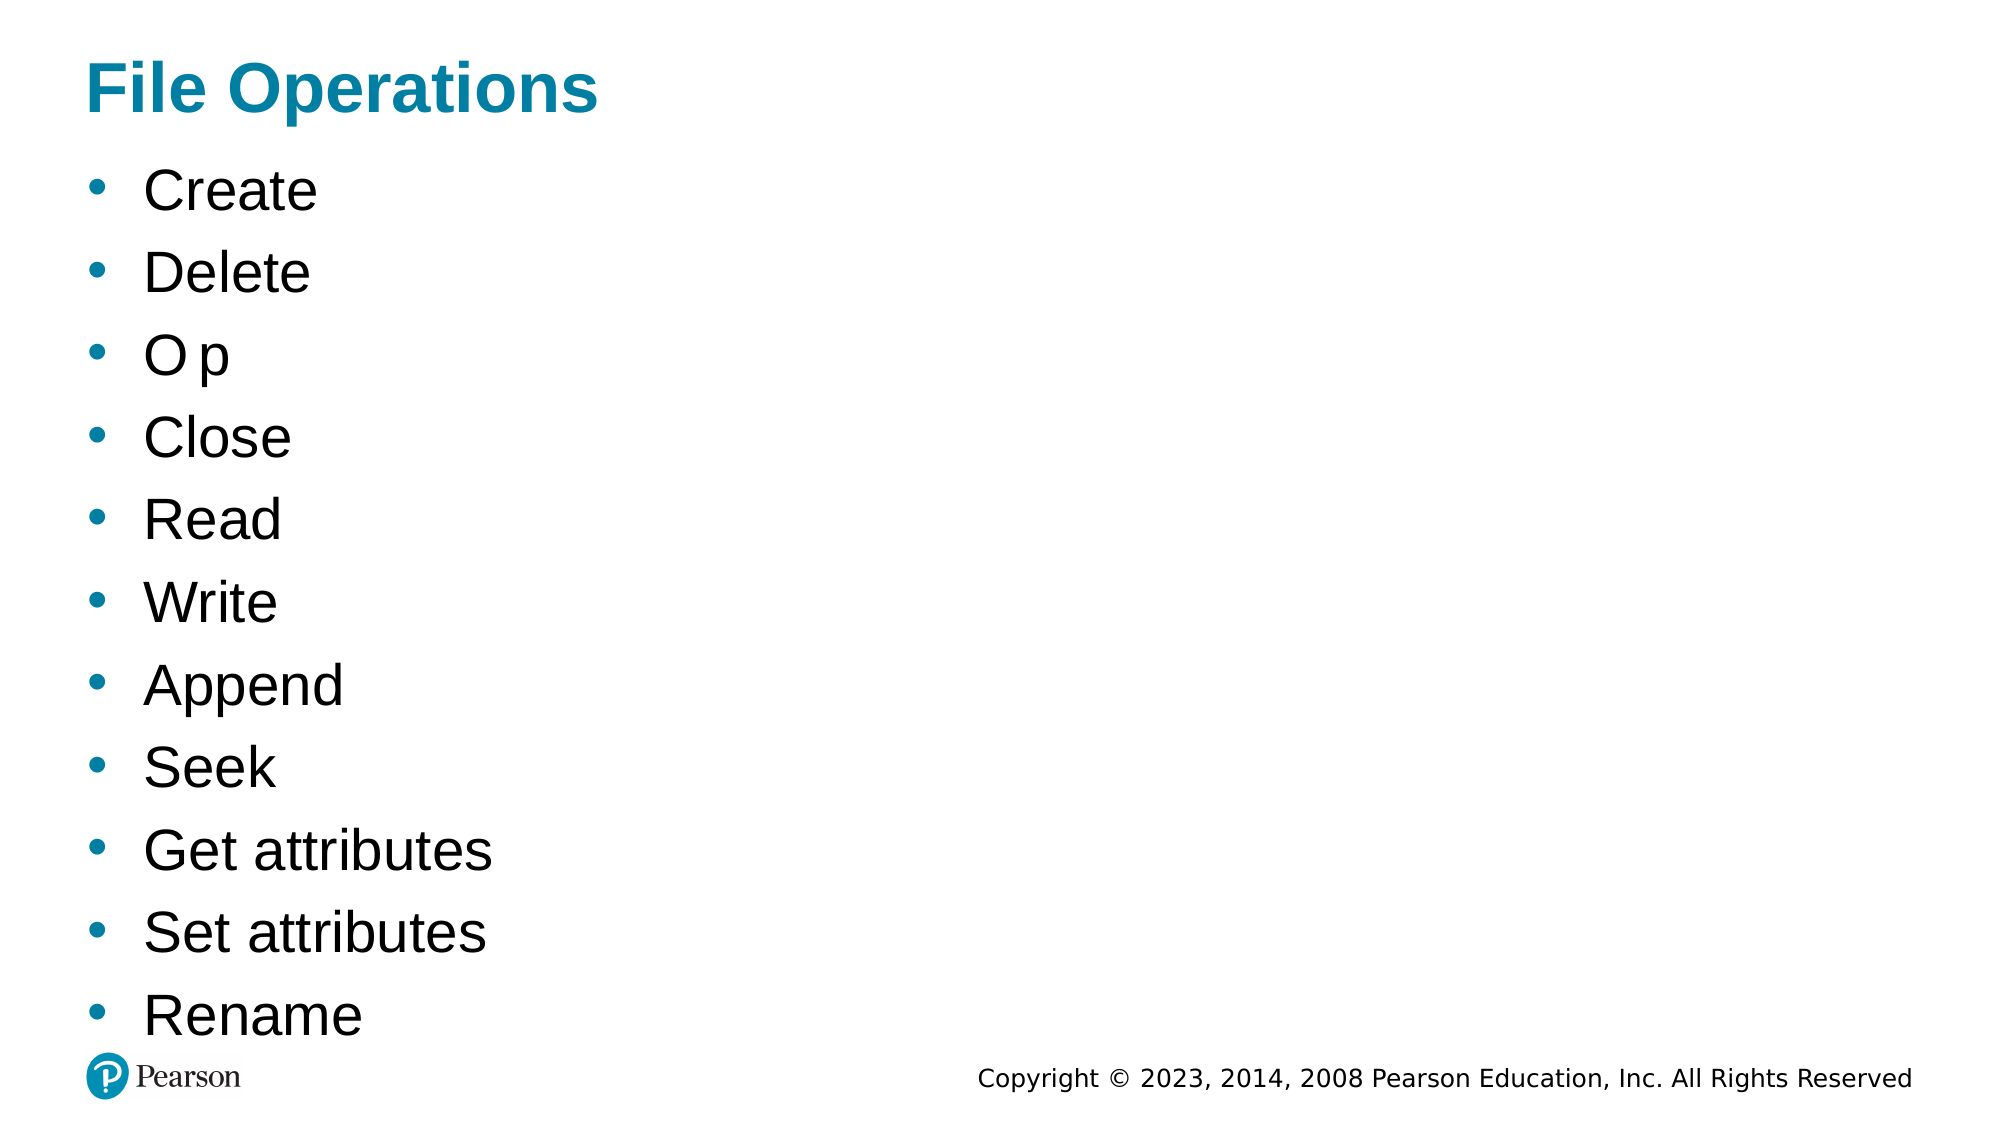

# File Operations
Create
Delete
O p
Close
Read
Write
Append
Seek
Get attributes
Set attributes
Rename